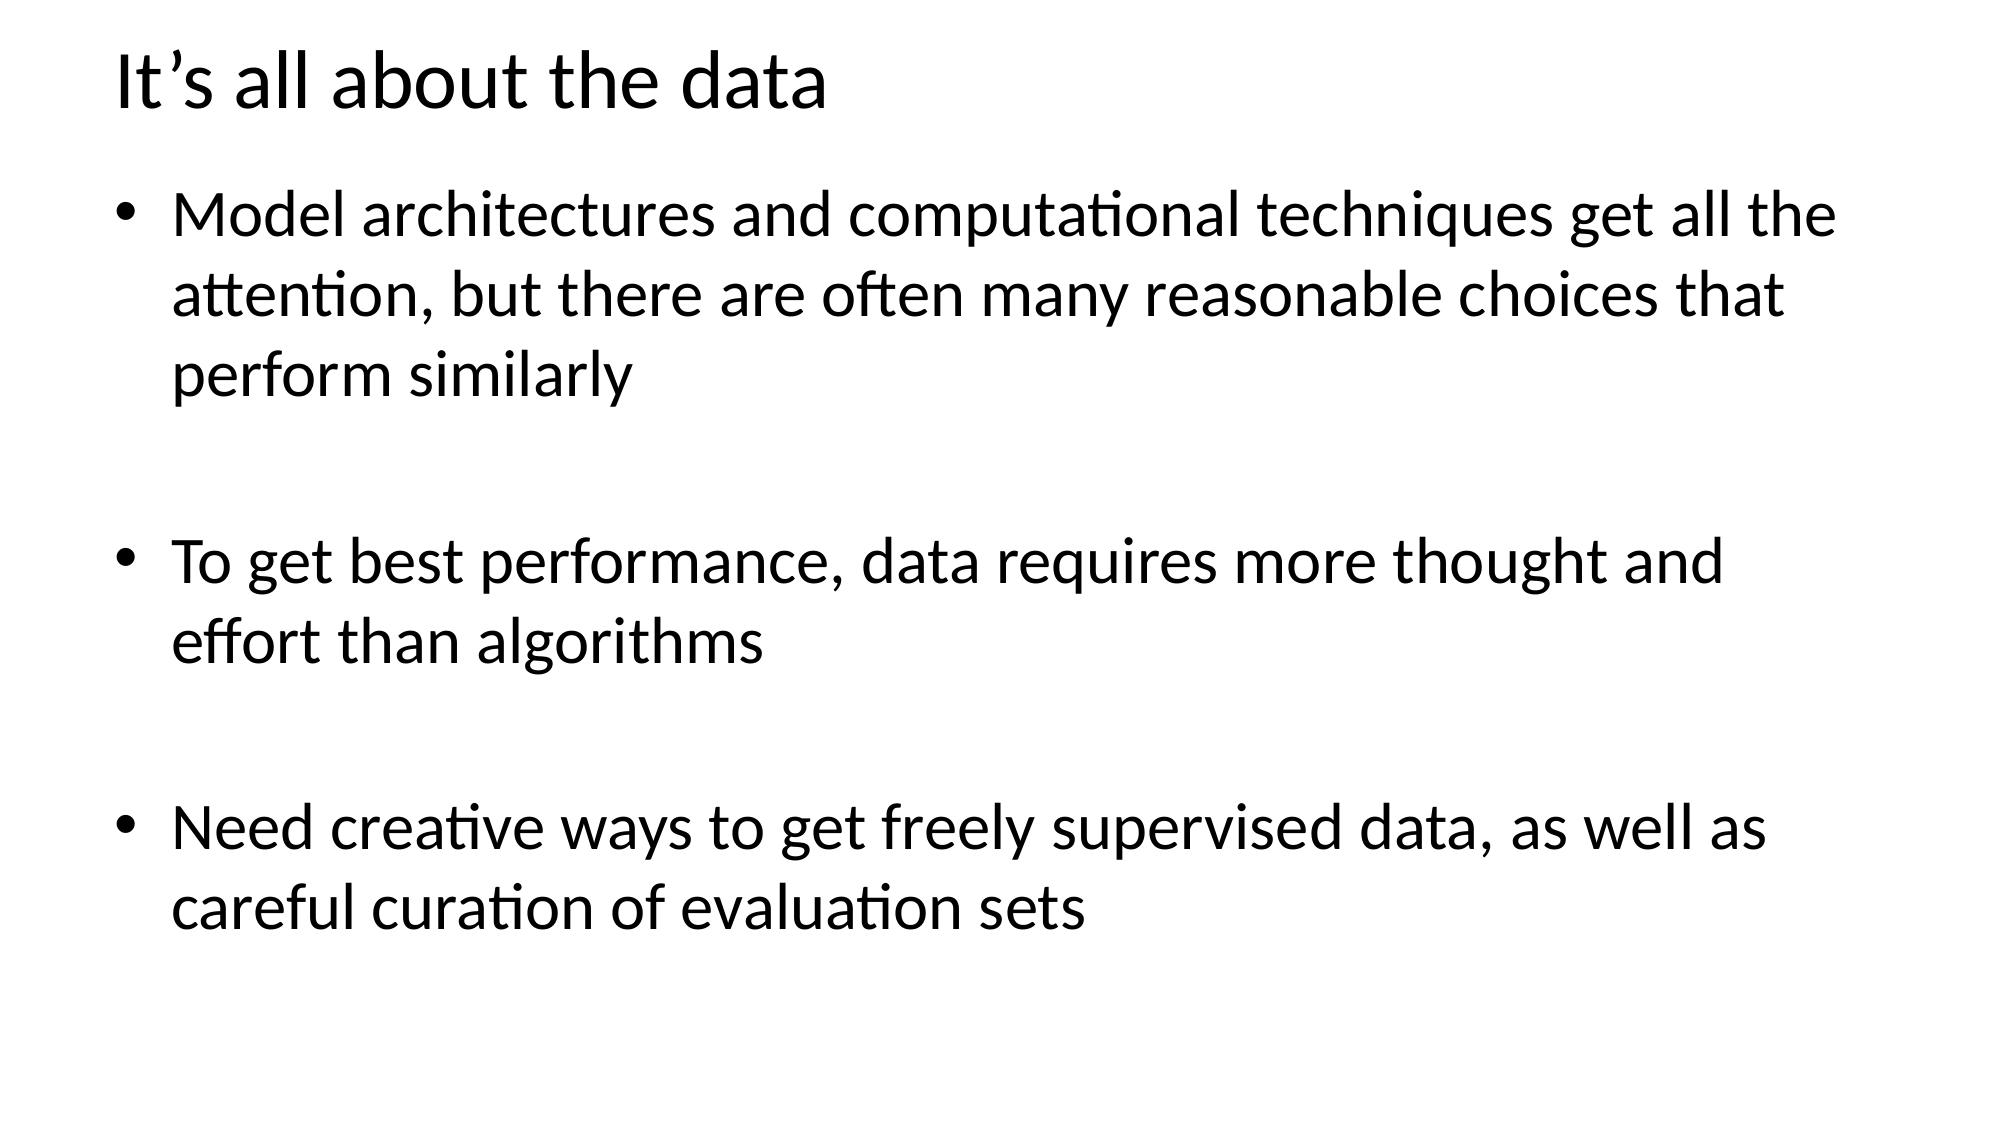

# It’s all about the data
Model architectures and computational techniques get all the attention, but there are often many reasonable choices that perform similarly

To get best performance, data requires more thought and effort than algorithms

Need creative ways to get freely supervised data, as well as careful curation of evaluation sets